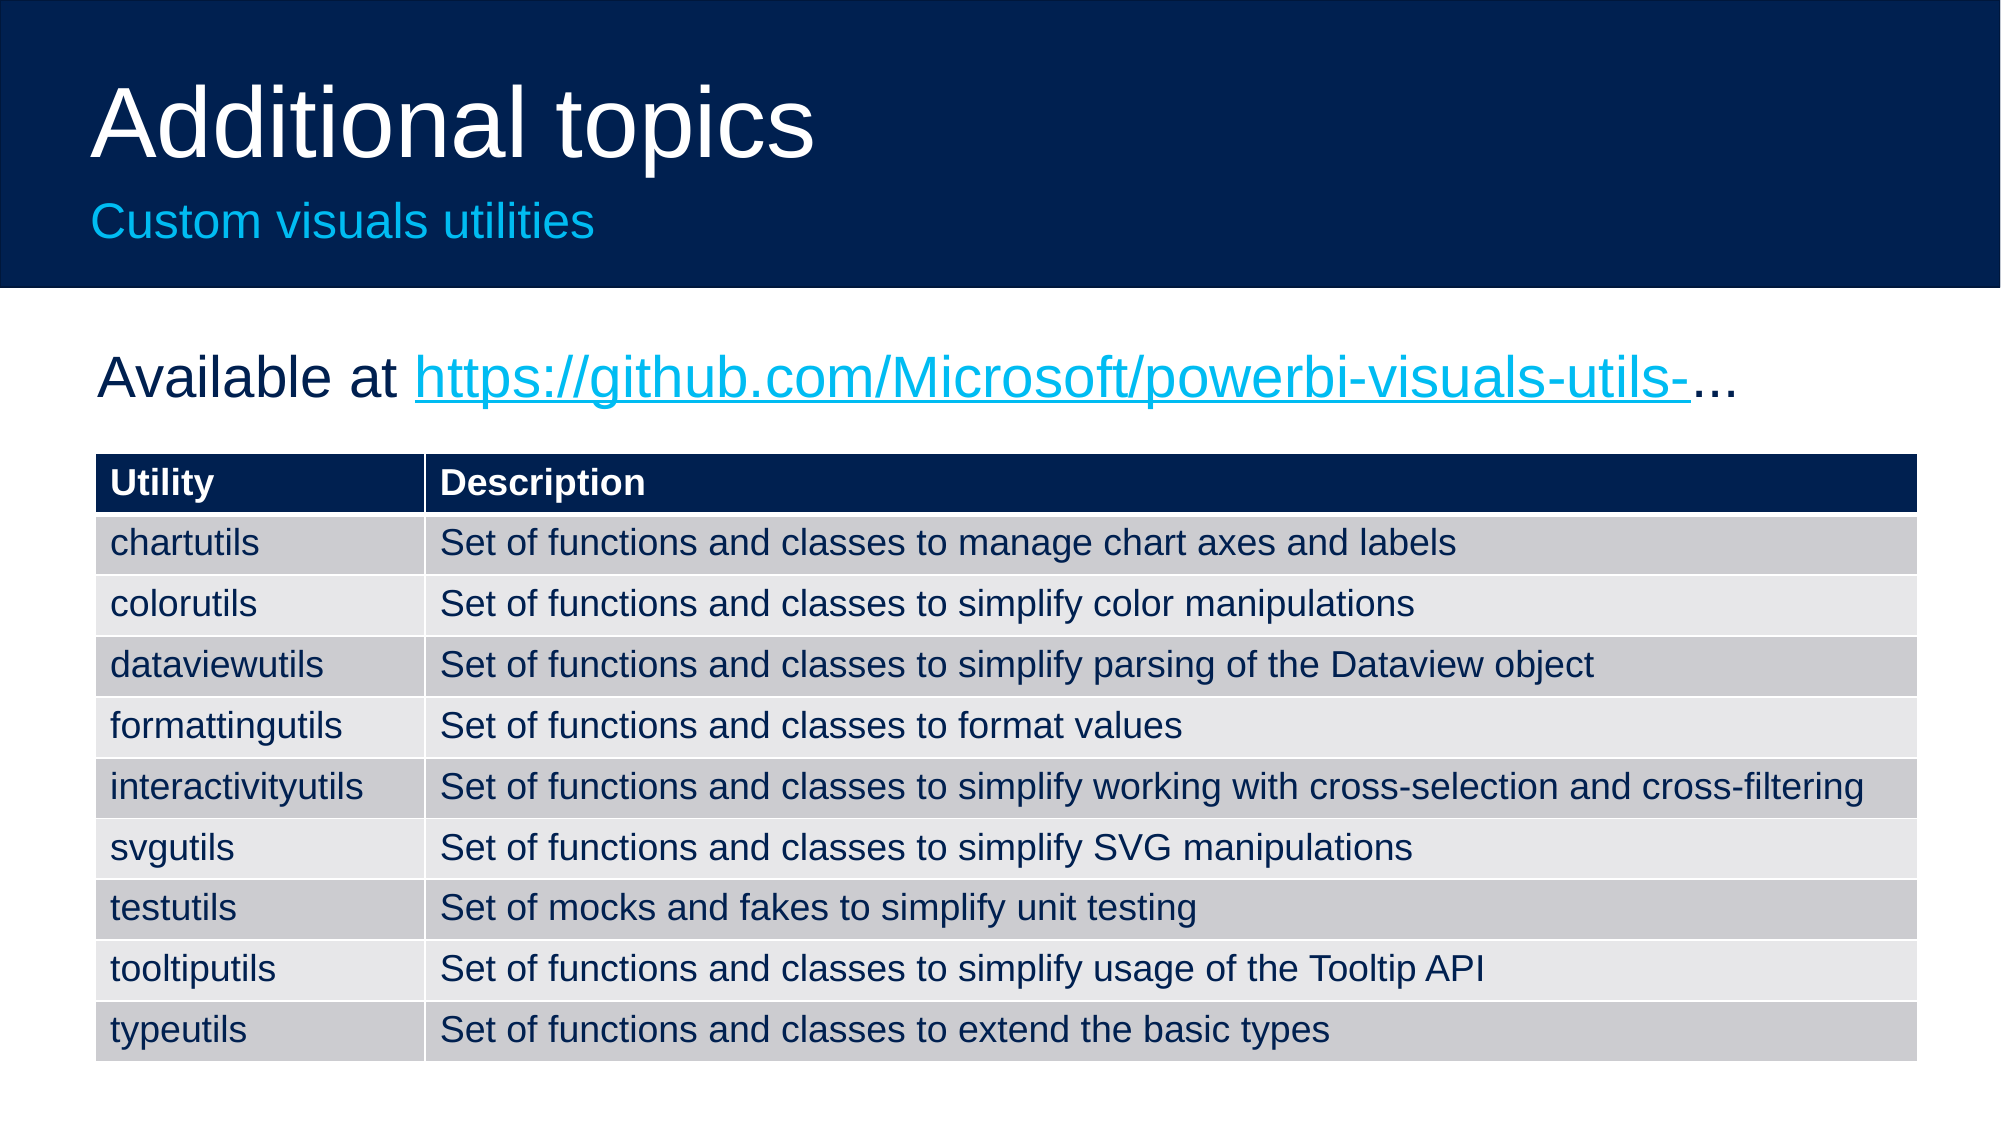

Additional topics
Custom visuals utilities
Available at https://github.com/Microsoft/powerbi-visuals-utils-...

| Utility | Description |
| --- | --- |
| chartutils | Set of functions and classes to manage chart axes and labels |
| colorutils | Set of functions and classes to simplify color manipulations |
| dataviewutils | Set of functions and classes to simplify parsing of the Dataview object |
| formattingutils | Set of functions and classes to format values |
| interactivityutils | Set of functions and classes to simplify working with cross-selection and cross-filtering |
| svgutils | Set of functions and classes to simplify SVG manipulations |
| testutils | Set of mocks and fakes to simplify unit testing |
| tooltiputils | Set of functions and classes to simplify usage of the Tooltip API |
| typeutils | Set of functions and classes to extend the basic types |